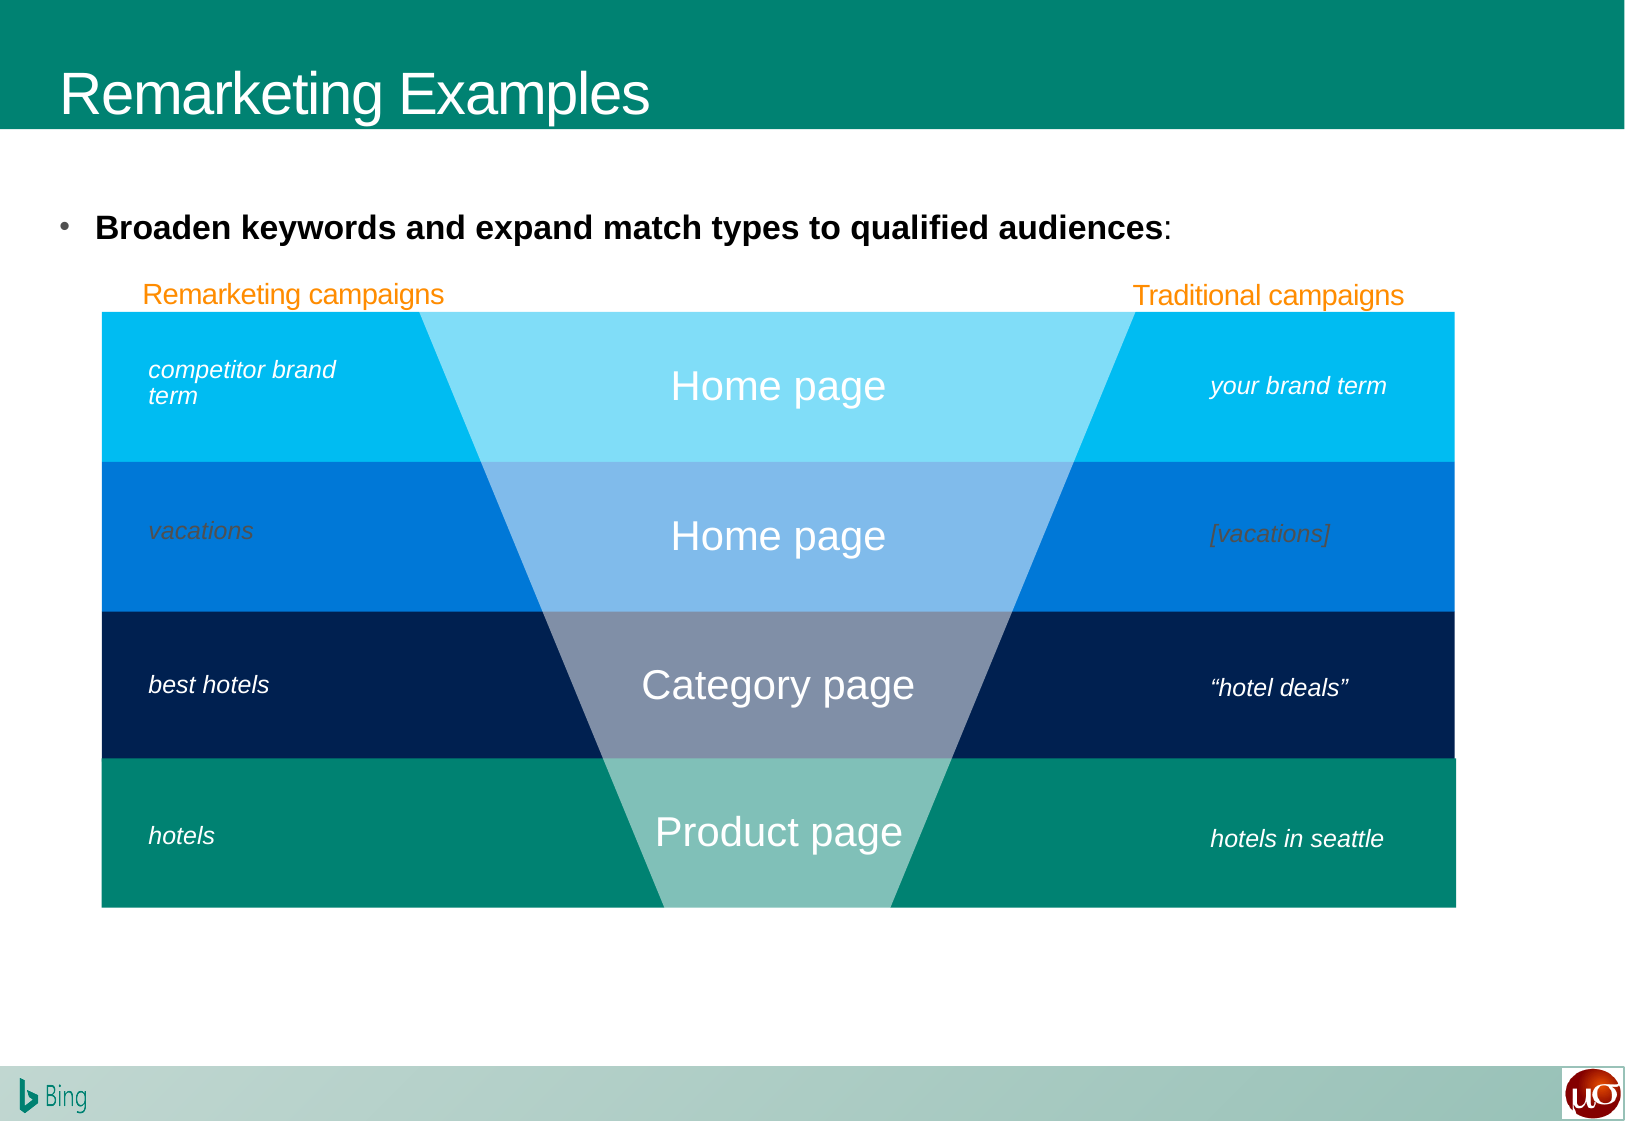

# Remarketing Examples
Broaden keywords and expand match types to qualified audiences:
Remarketing campaigns
Traditional campaigns

competitor brand term
your brand term
vacations
[vacations]
best hotels
“hotel deals”
Product page
hotels
hotels in seattle
Home page
Home page
Category page